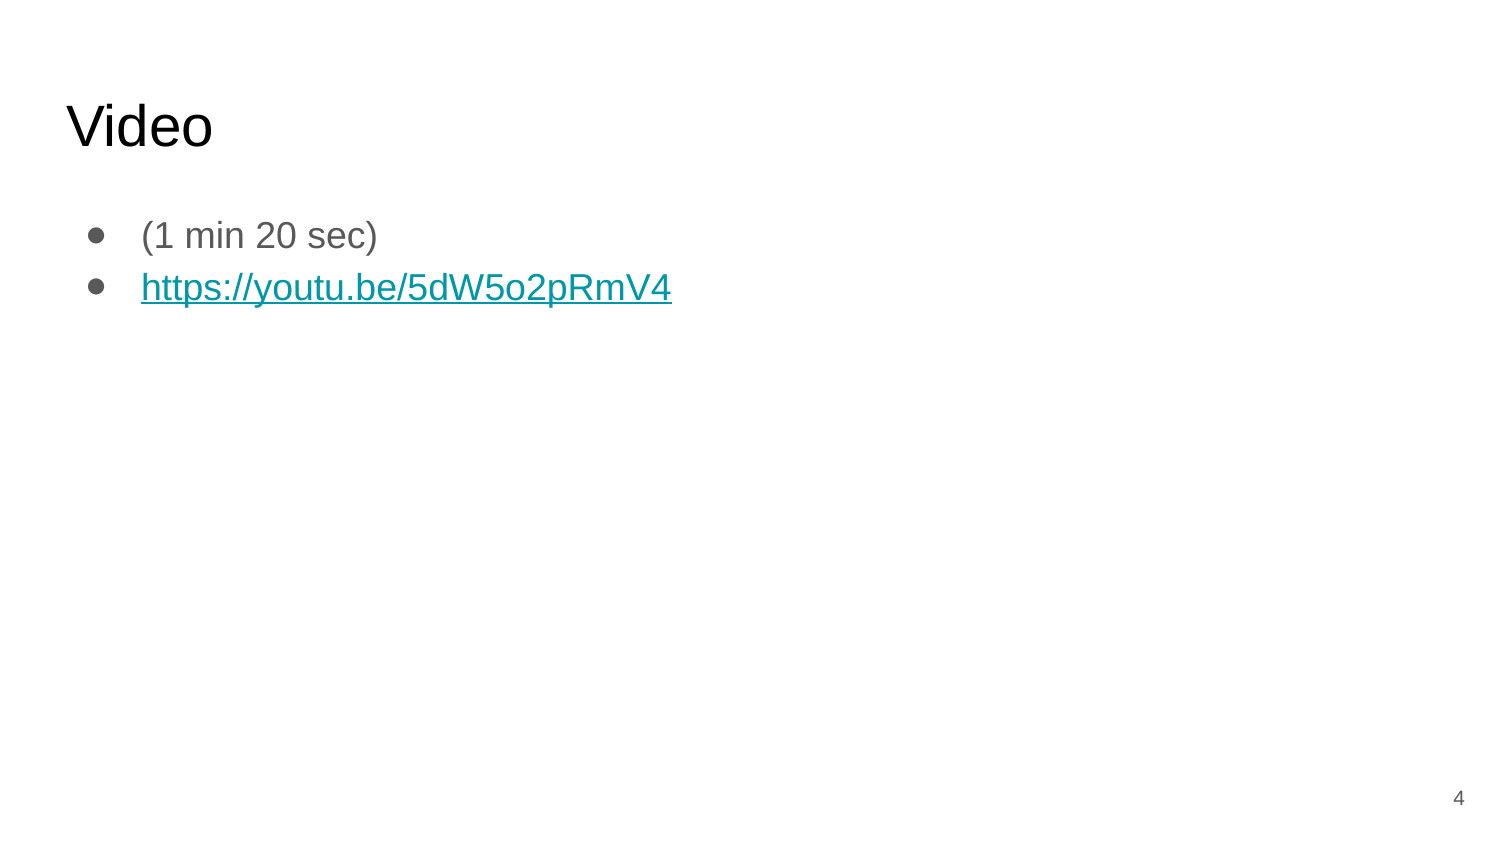

# Video
(1 min 20 sec)
https://youtu.be/5dW5o2pRmV4
4